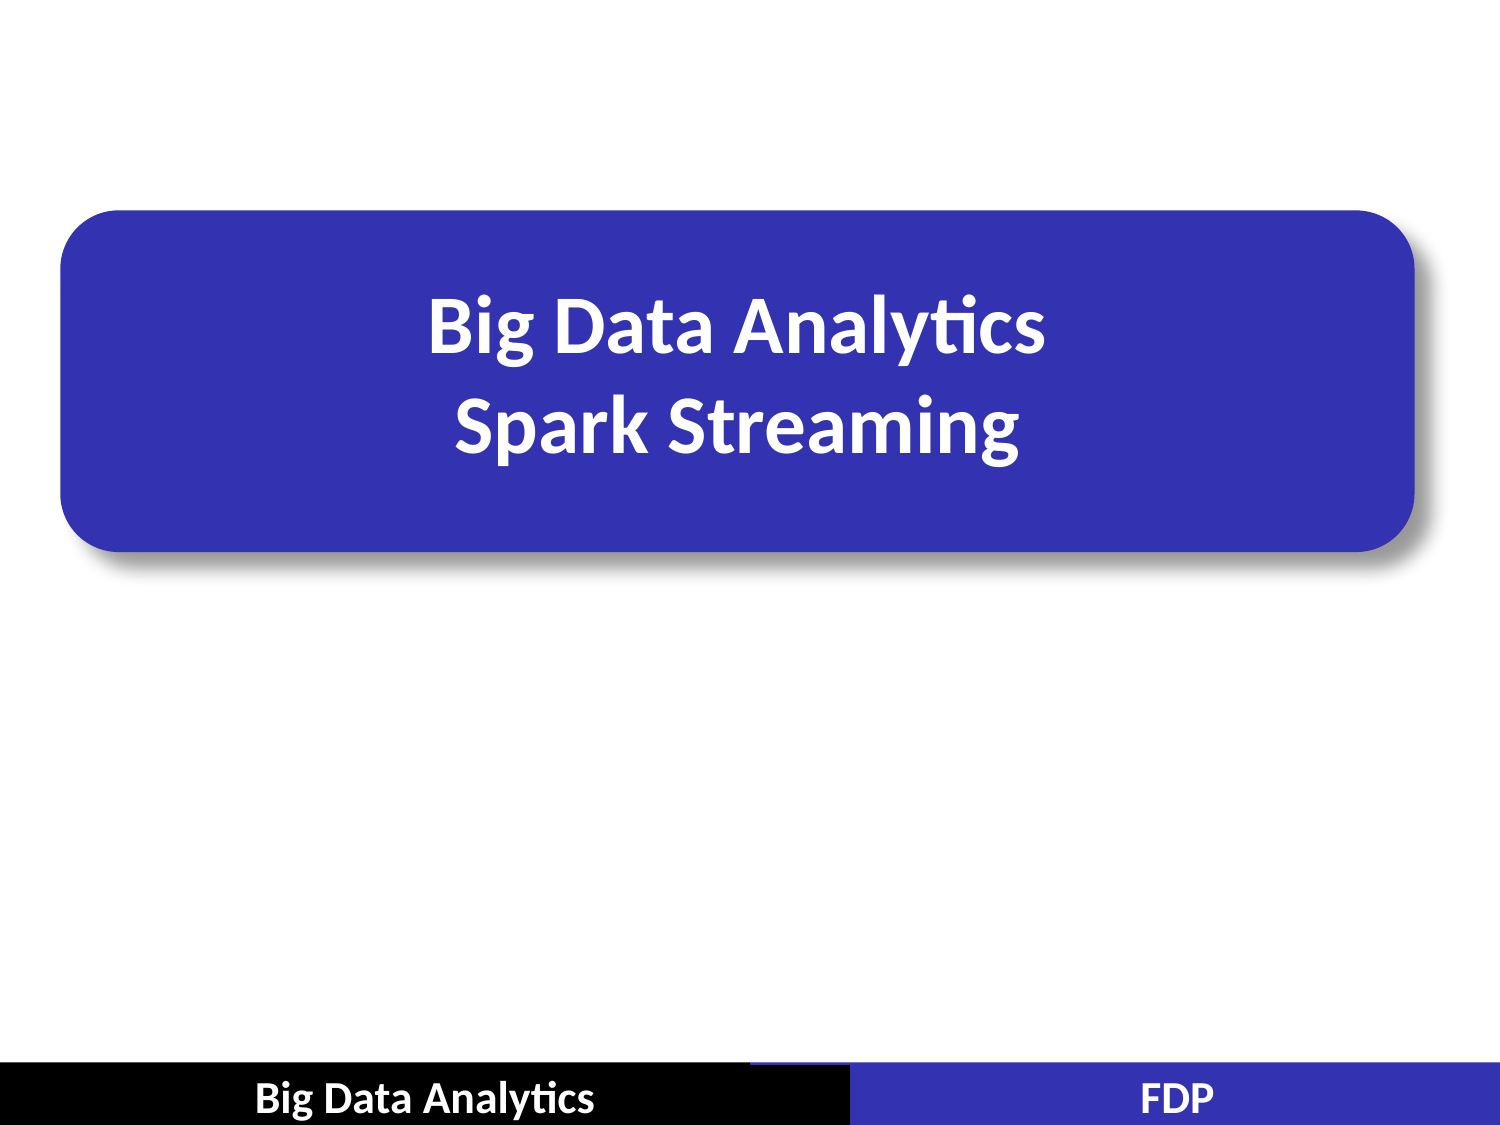

# Big Data Analytics Spark Streaming
Big Data Analytics
FDP